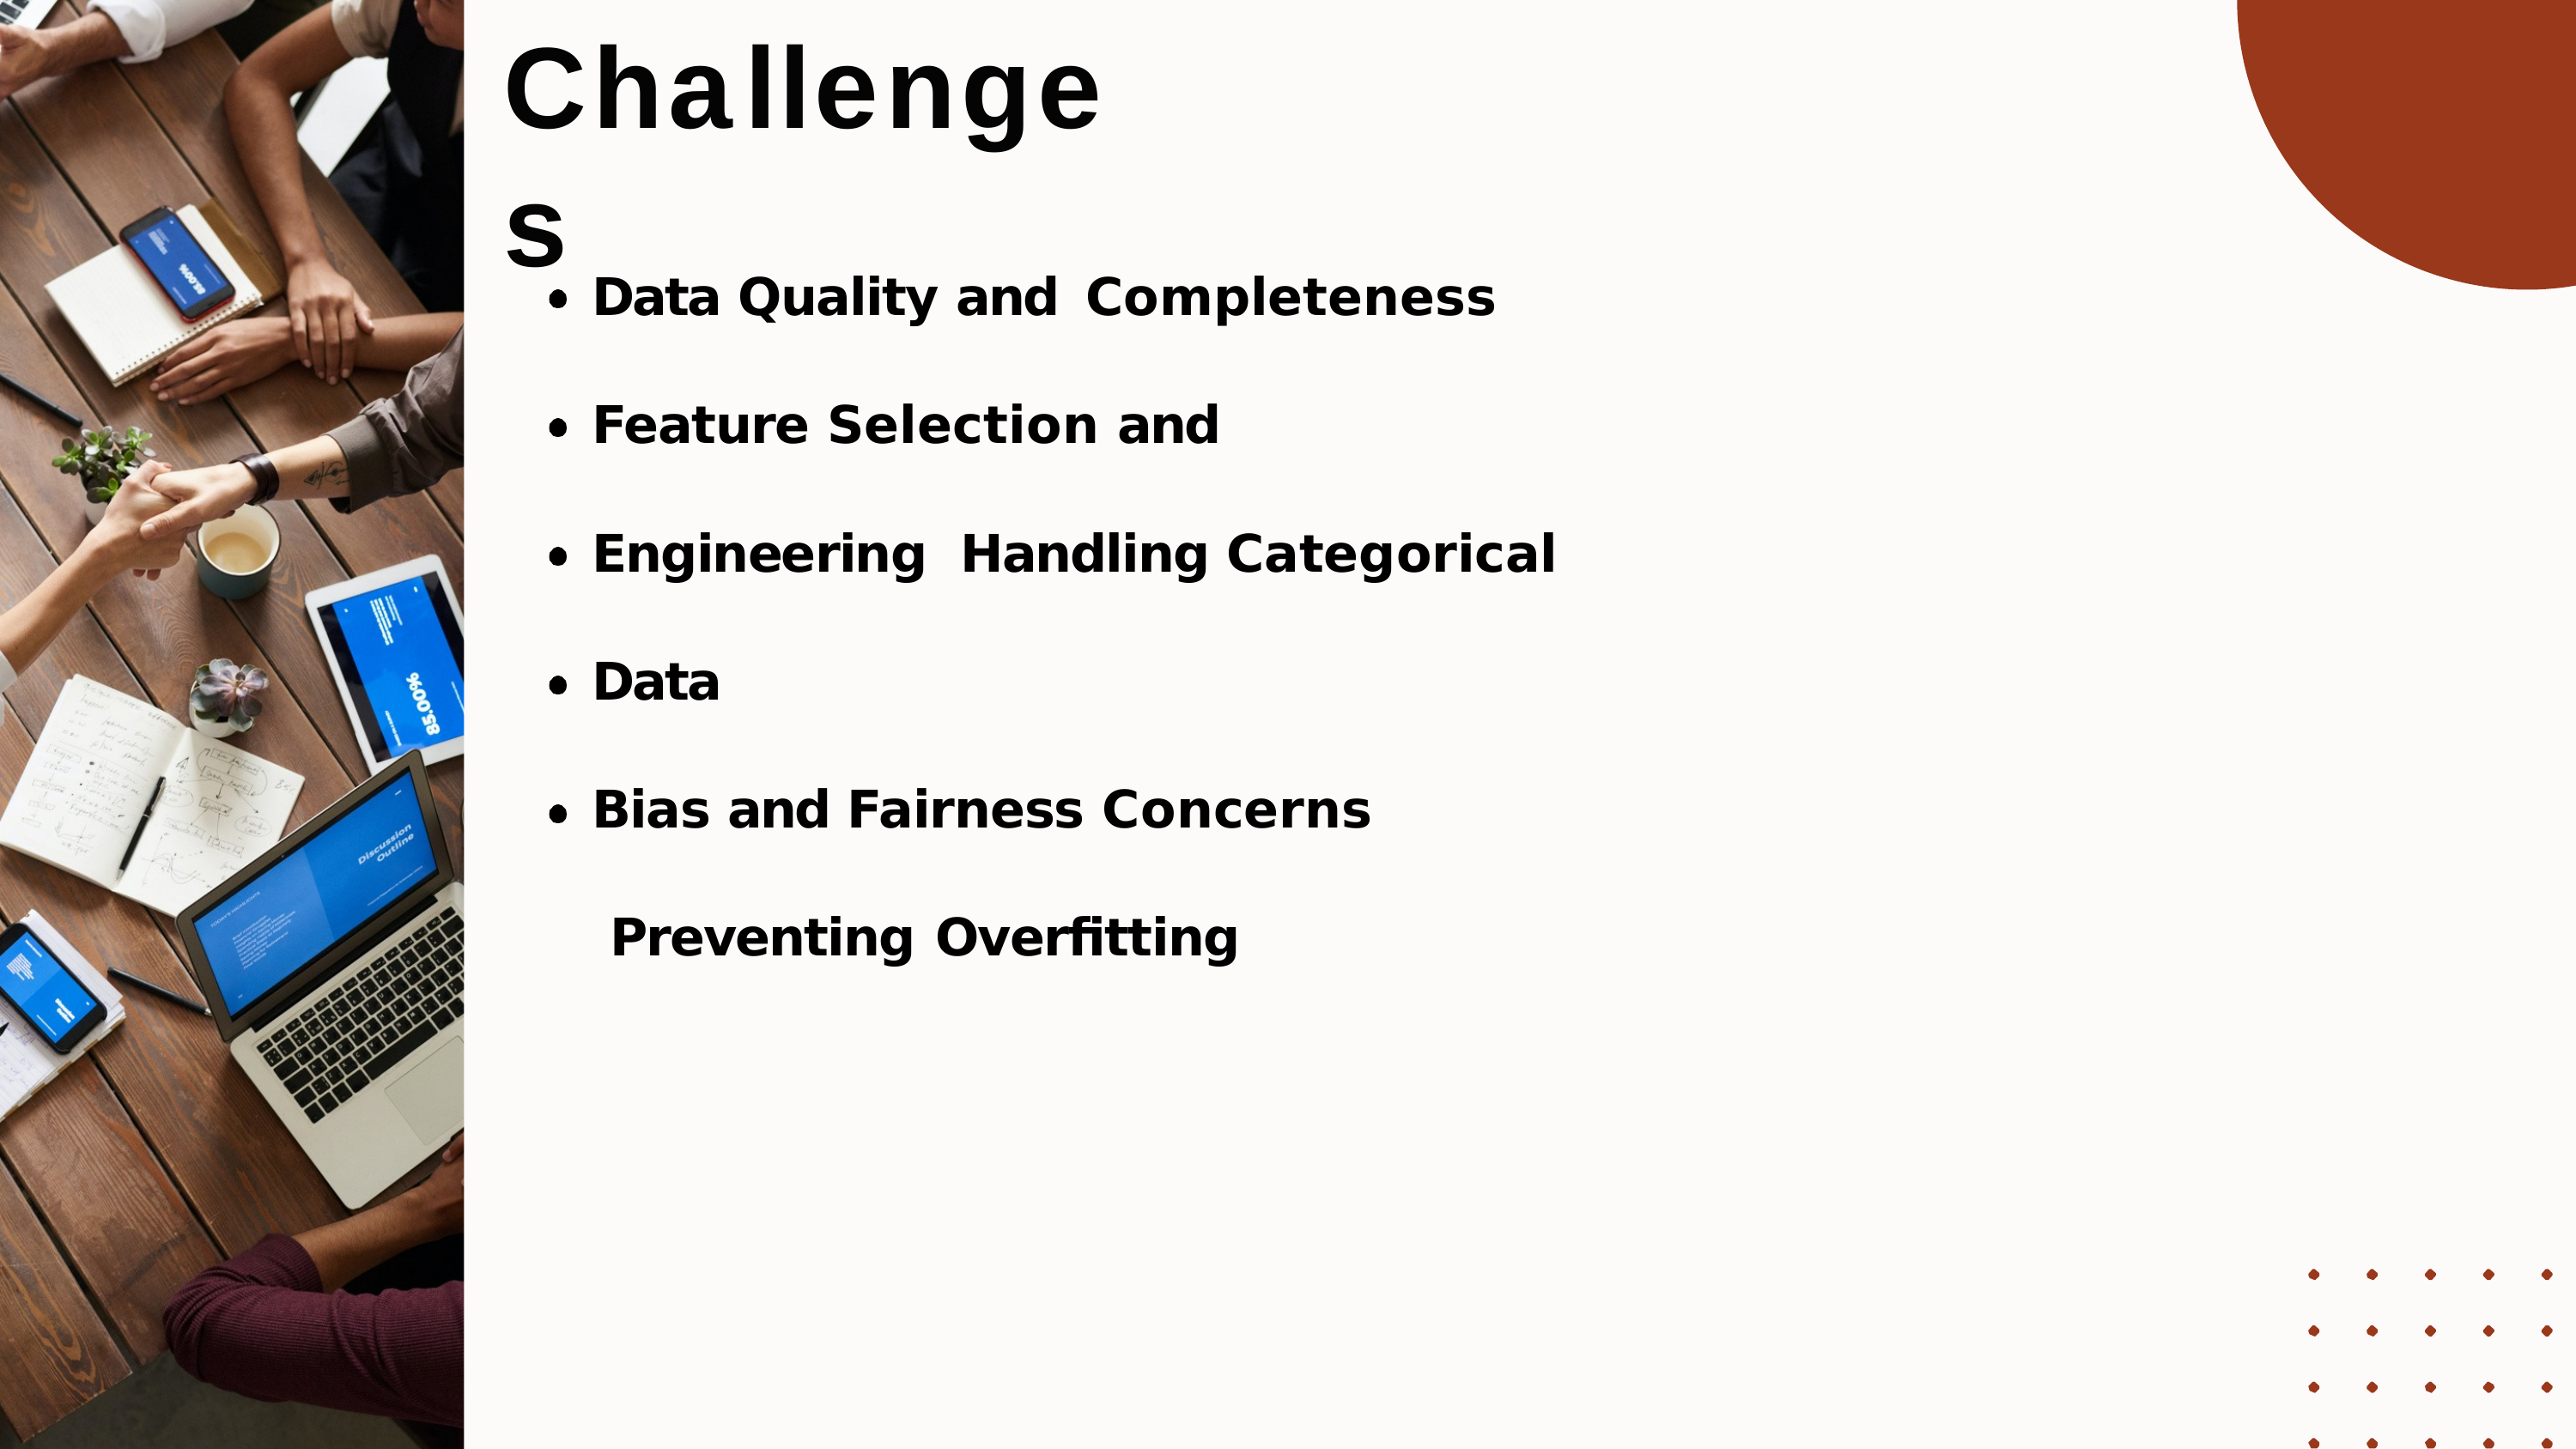

# Challenges
Data Quality and Completeness
Feature Selection and Engineering  Handling Categorical Data
Bias and Fairness Concerns  Preventing Overfitting